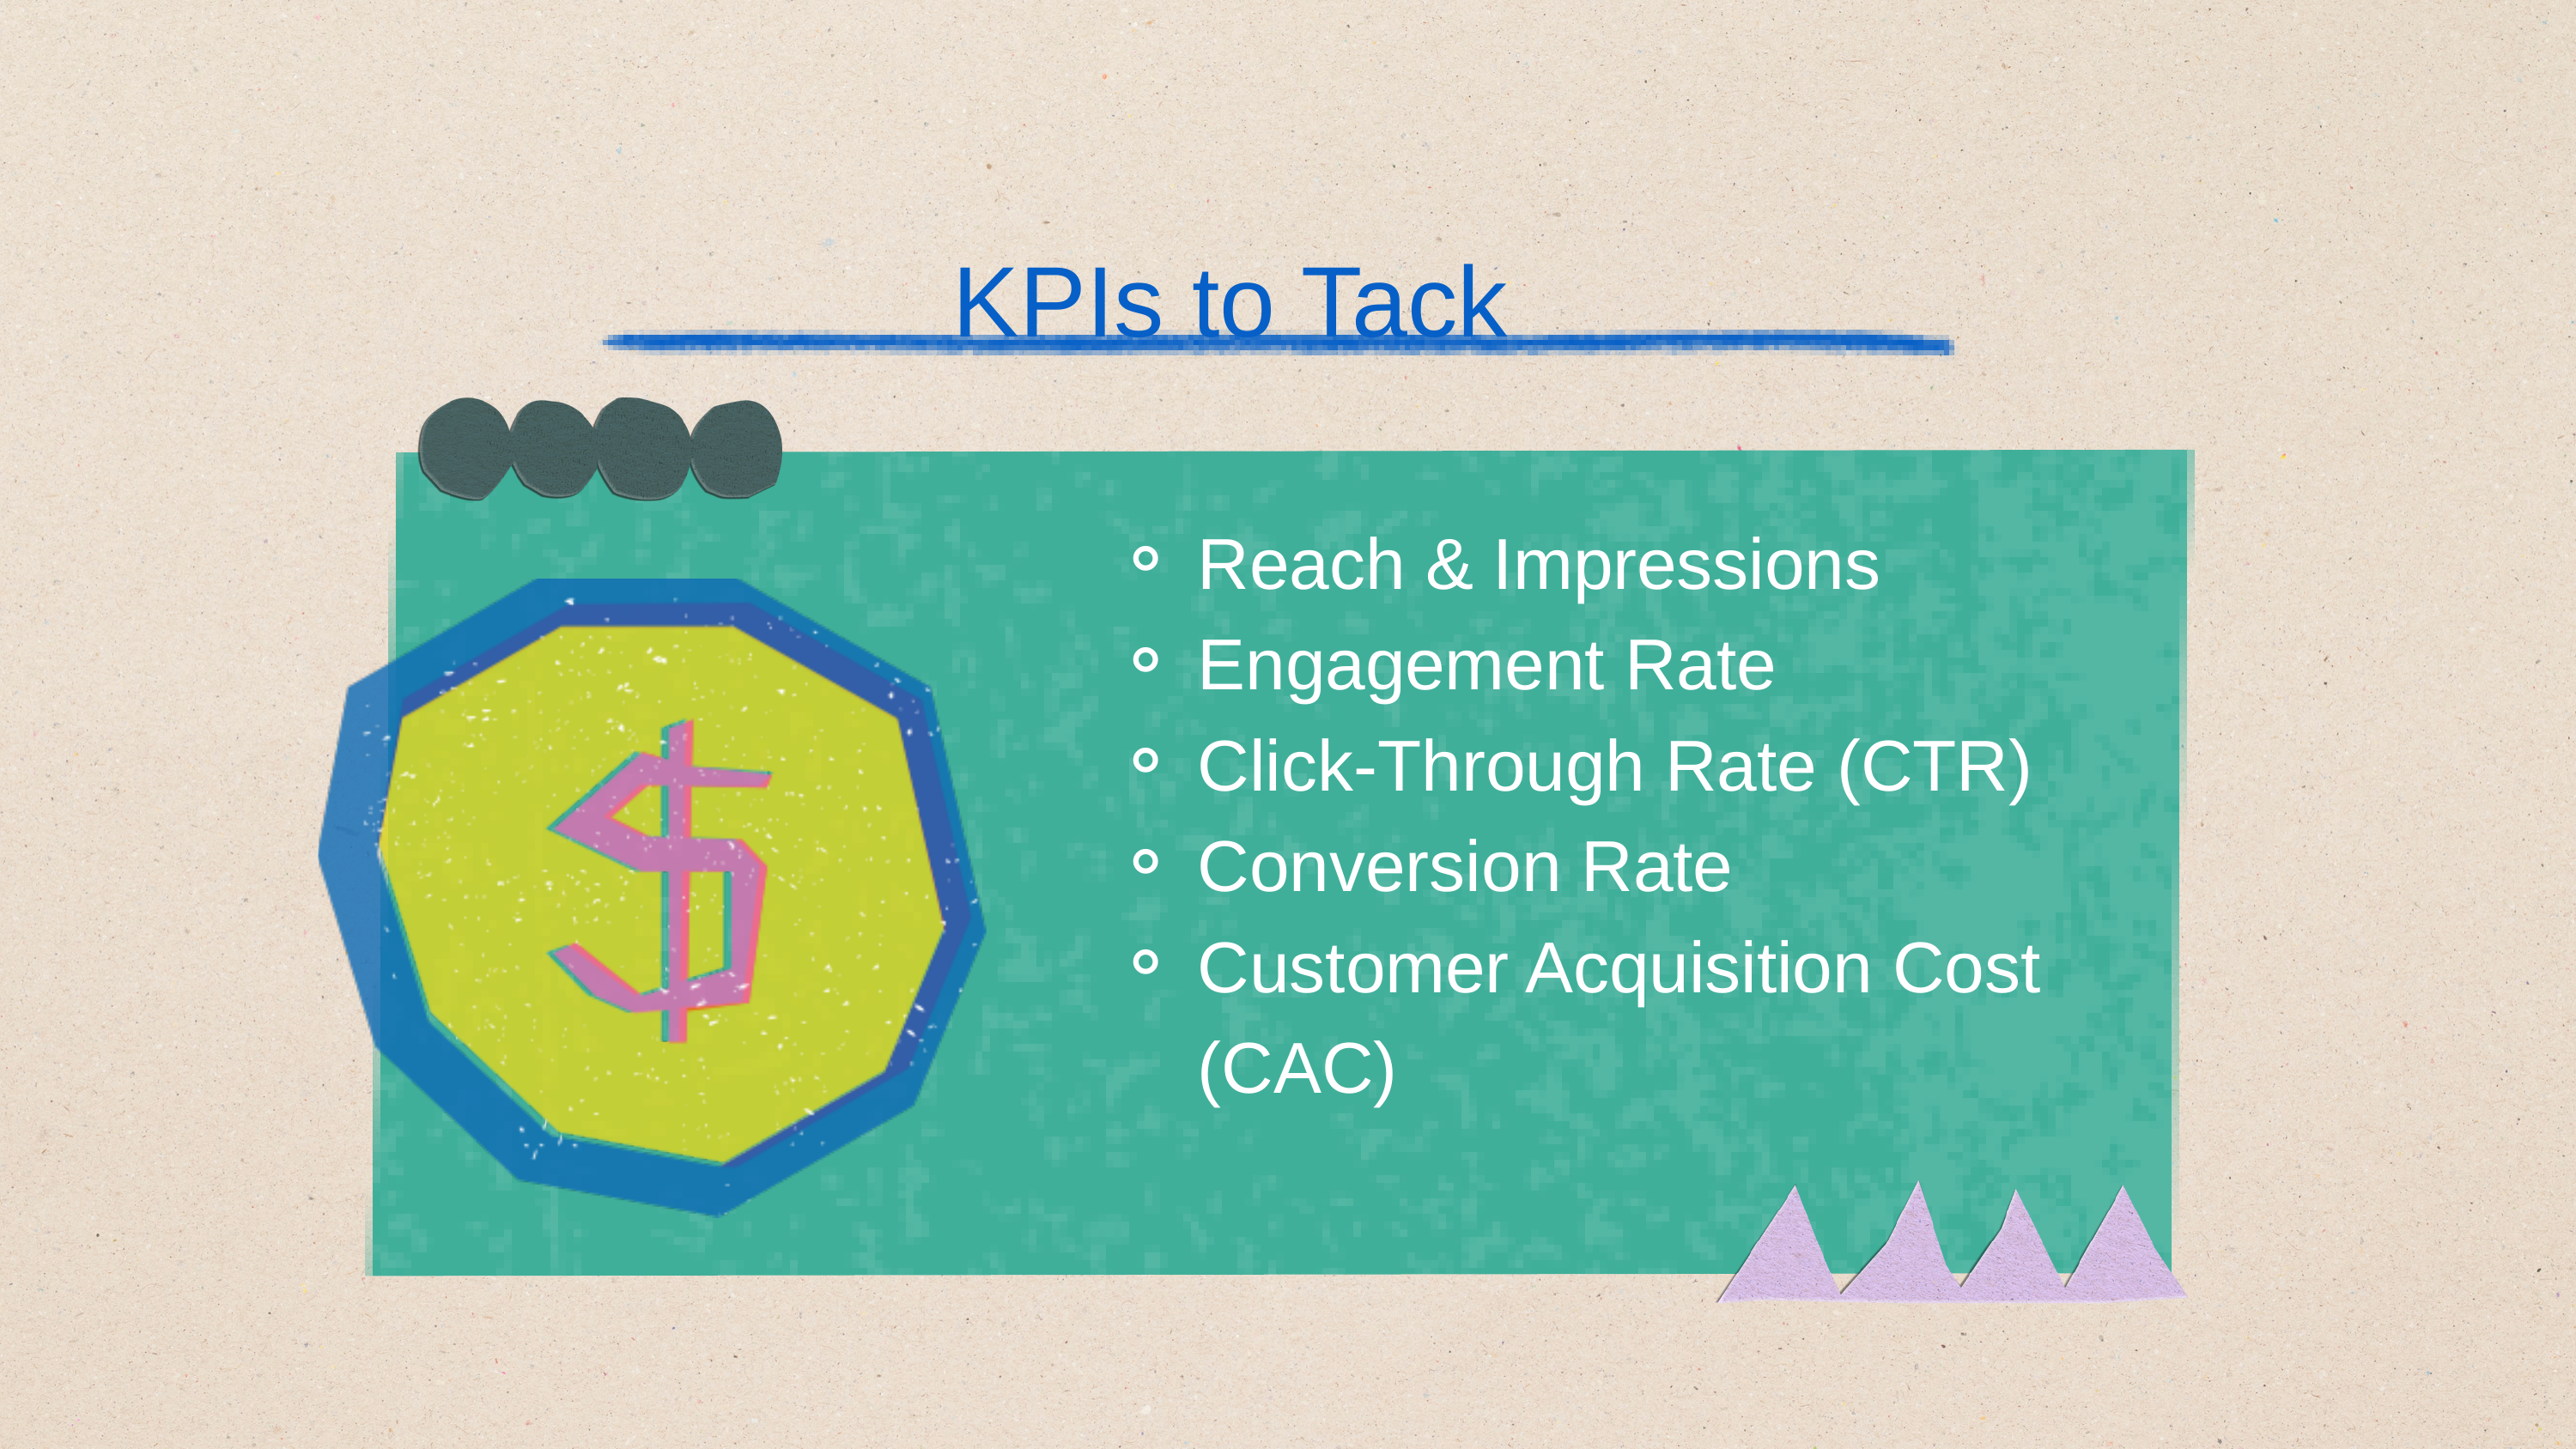

KPIs to Tack

Reach & Impressions
Engagement Rate
Click-Through Rate (CTR)
Conversion Rate
Customer Acquisition Cost (CAC)